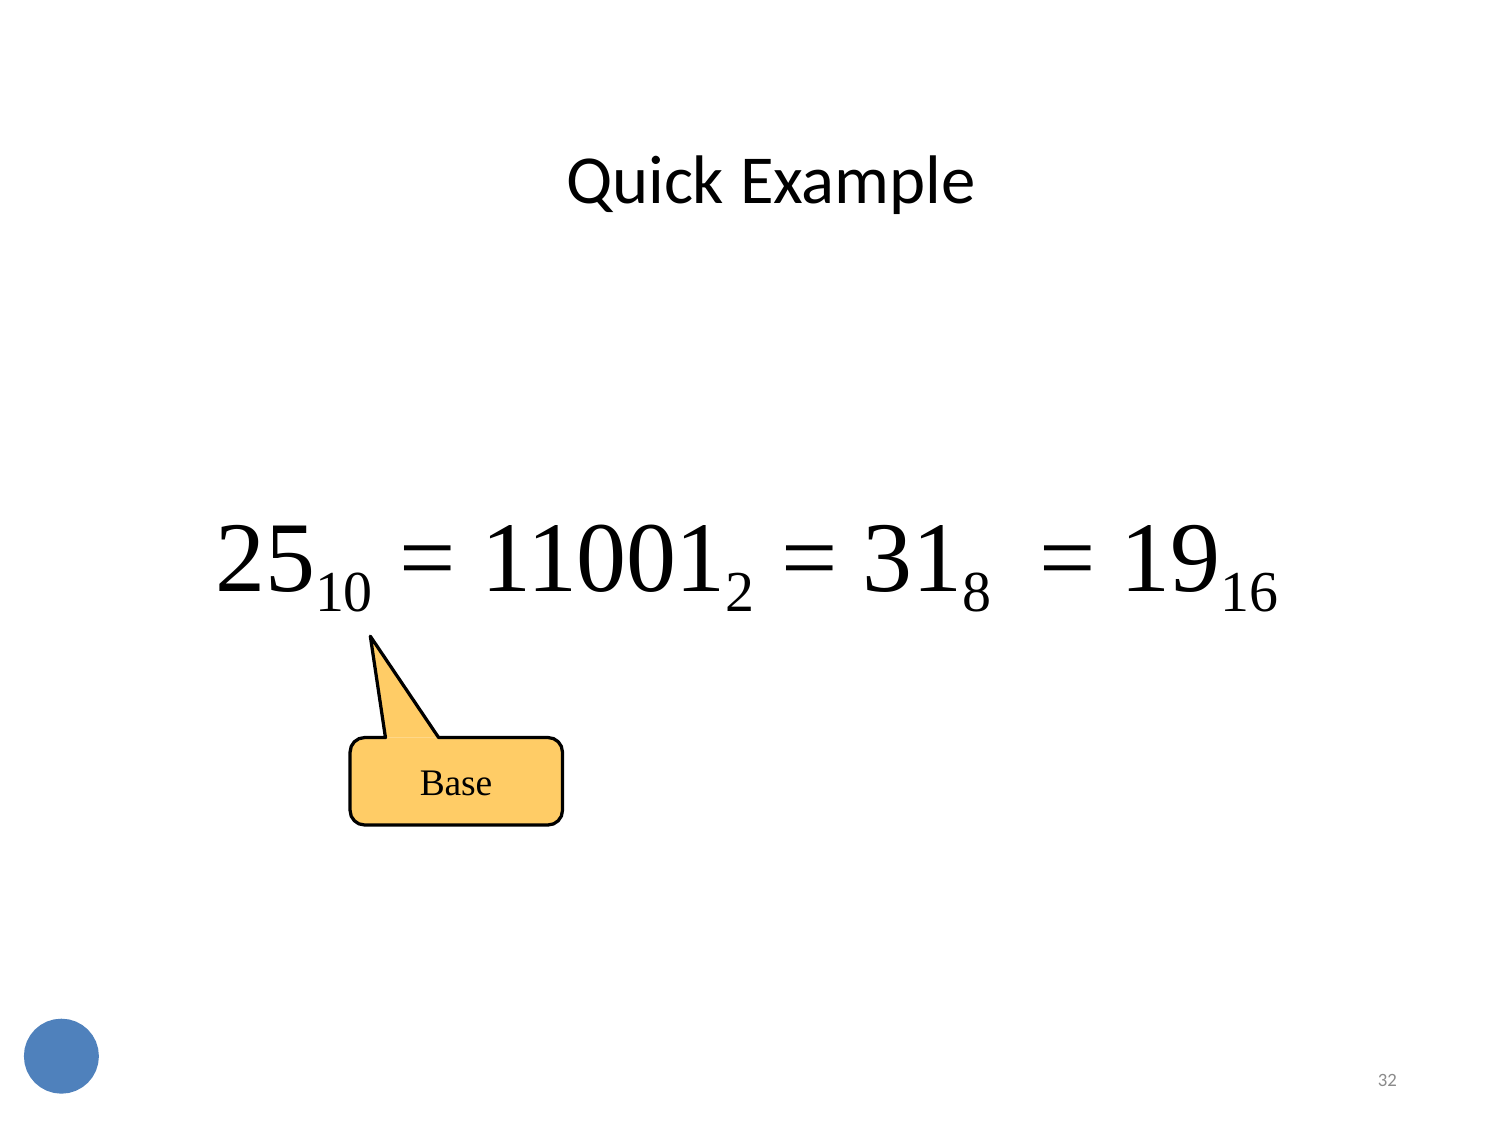

32
# Quick Example
2510 = 110012 = 318	= 1916

Base